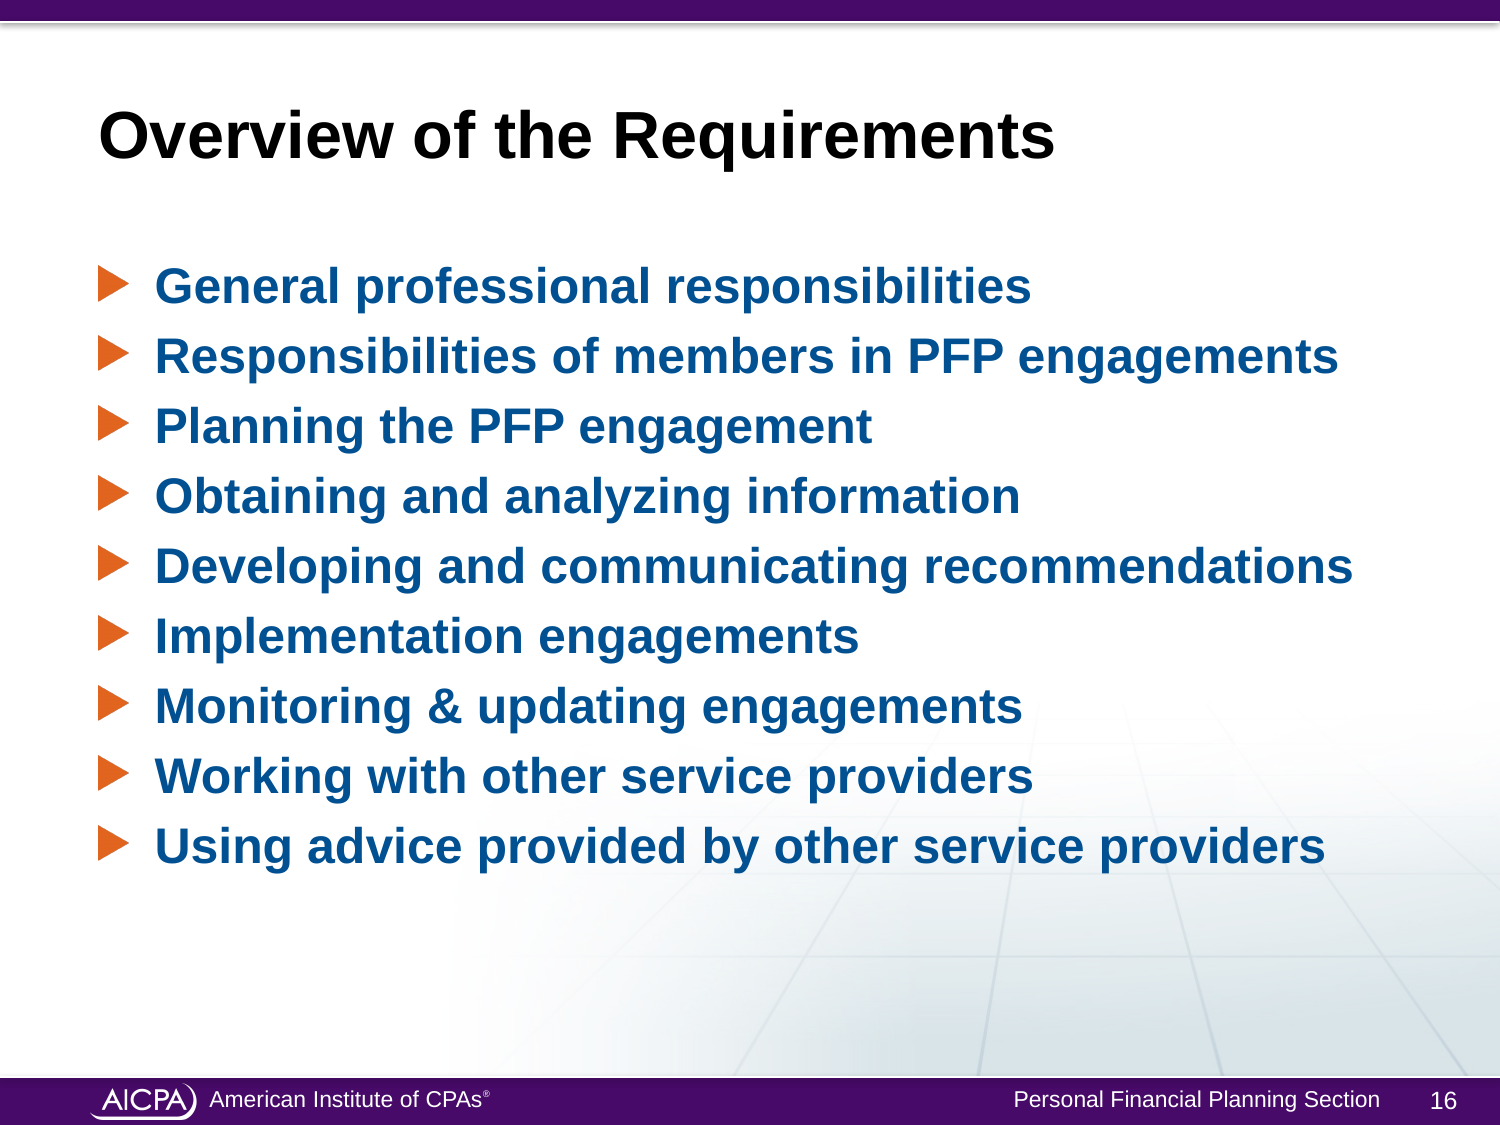

# Overview of the Requirements
General professional responsibilities
Responsibilities of members in PFP engagements
Planning the PFP engagement
Obtaining and analyzing information
Developing and communicating recommendations
Implementation engagements
Monitoring & updating engagements
Working with other service providers
Using advice provided by other service providers

16